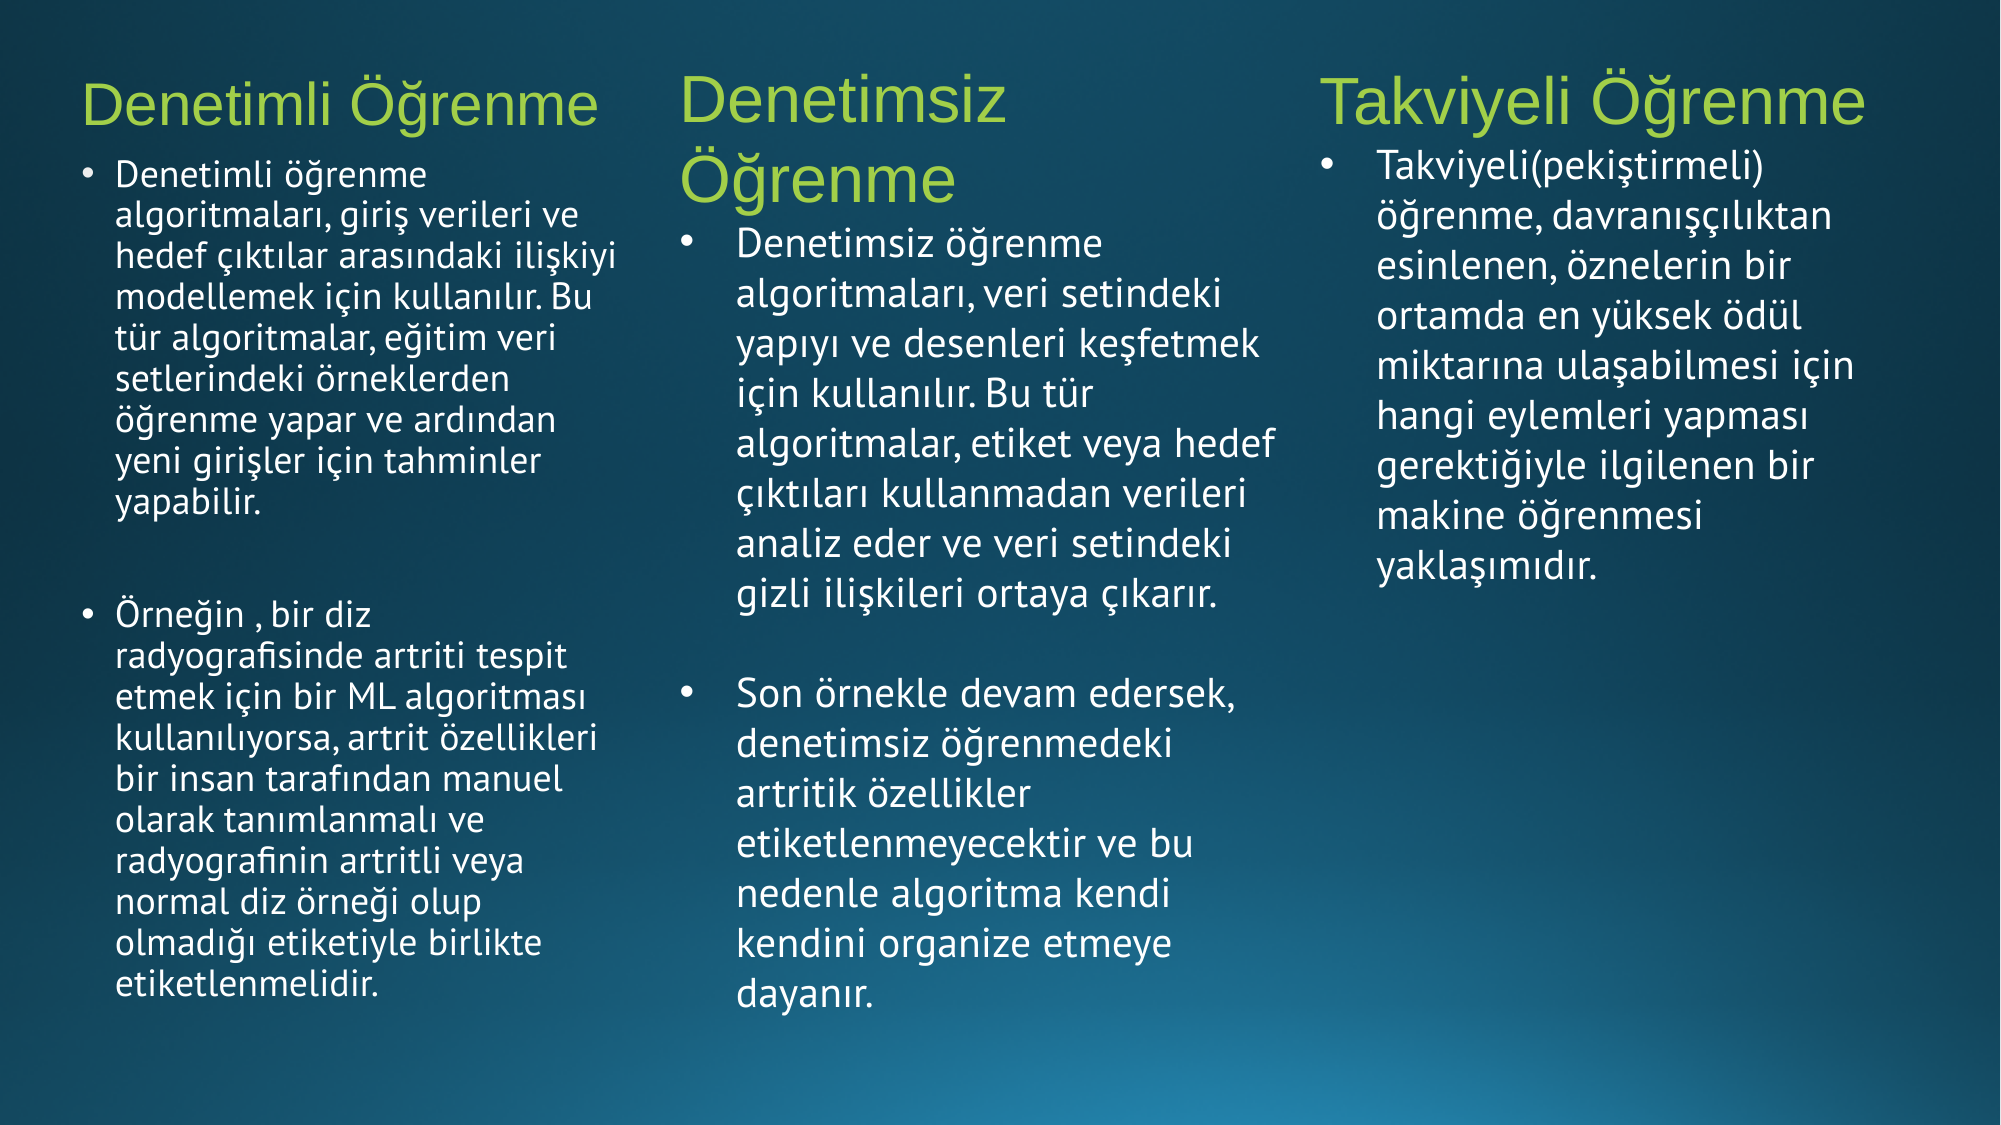

Denetimsiz Öğrenme
Denetimsiz öğrenme algoritmaları, veri setindeki yapıyı ve desenleri keşfetmek için kullanılır. Bu tür algoritmalar, etiket veya hedef çıktıları kullanmadan verileri analiz eder ve veri setindeki gizli ilişkileri ortaya çıkarır.

Son örnekle devam edersek, denetimsiz öğrenmedeki artritik özellikler etiketlenmeyecektir ve bu nedenle algoritma kendi kendini organize etmeye dayanır.

Takviyeli Öğrenme
Takviyeli(pekiştirmeli) öğrenme, davranışçılıktan esinlenen, öznelerin bir ortamda en yüksek ödül miktarına ulaşabilmesi için hangi eylemleri yapması gerektiğiyle ilgilenen bir makine öğrenmesi yaklaşımıdır.
Denetimli Öğrenme
Denetimli öğrenme algoritmaları, giriş verileri ve hedef çıktılar arasındaki ilişkiyi modellemek için kullanılır. Bu tür algoritmalar, eğitim veri setlerindeki örneklerden öğrenme yapar ve ardından yeni girişler için tahminler yapabilir.

Örneğin , bir diz radyografisinde artriti tespit etmek için bir ML algoritması kullanılıyorsa, artrit özellikleri bir insan tarafından manuel olarak tanımlanmalı ve radyografinin artritli veya normal diz örneği olup olmadığı etiketiyle birlikte etiketlenmelidir.